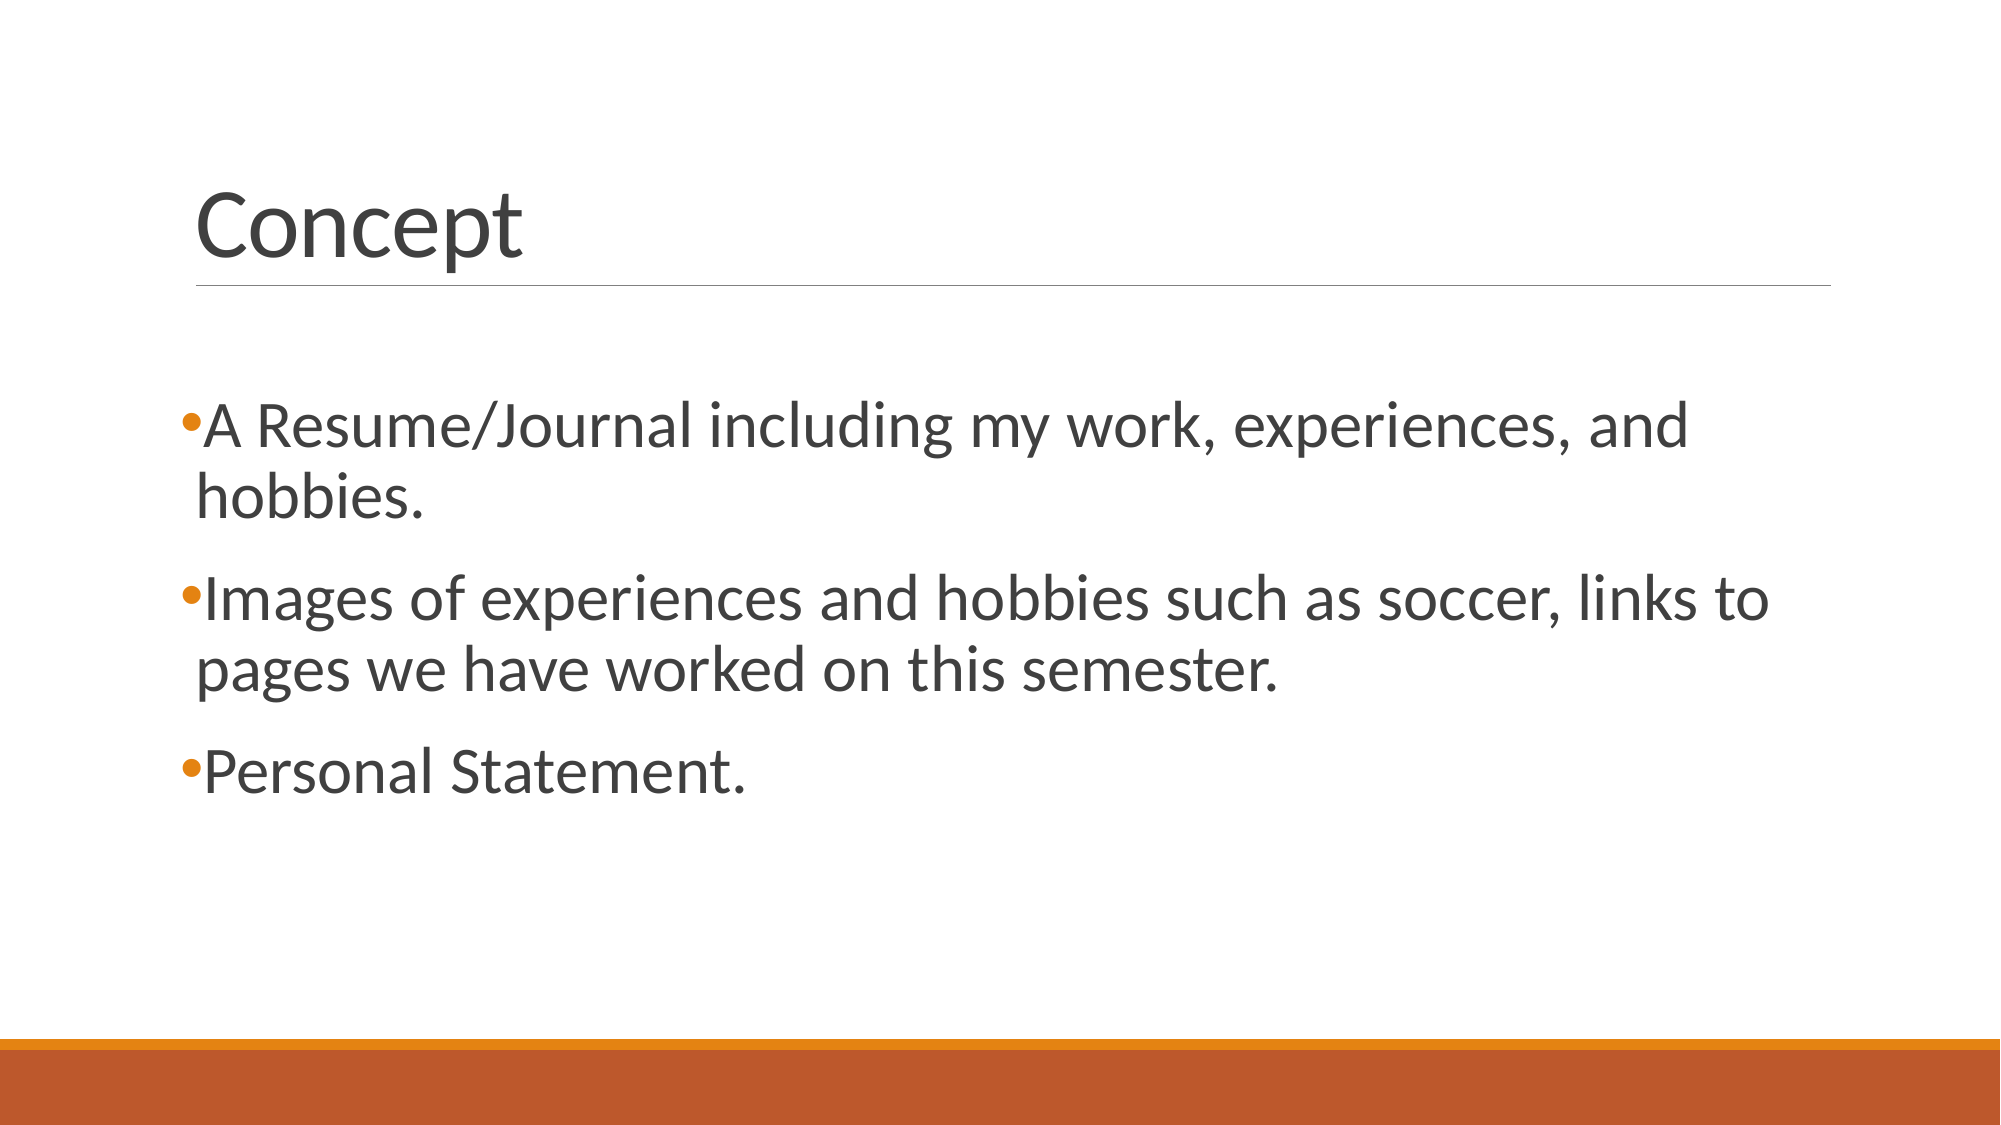

# Concept

A Resume/Journal including my work, experiences, and hobbies.
Images of experiences and hobbies such as soccer, links to pages we have worked on this semester.
Personal Statement.